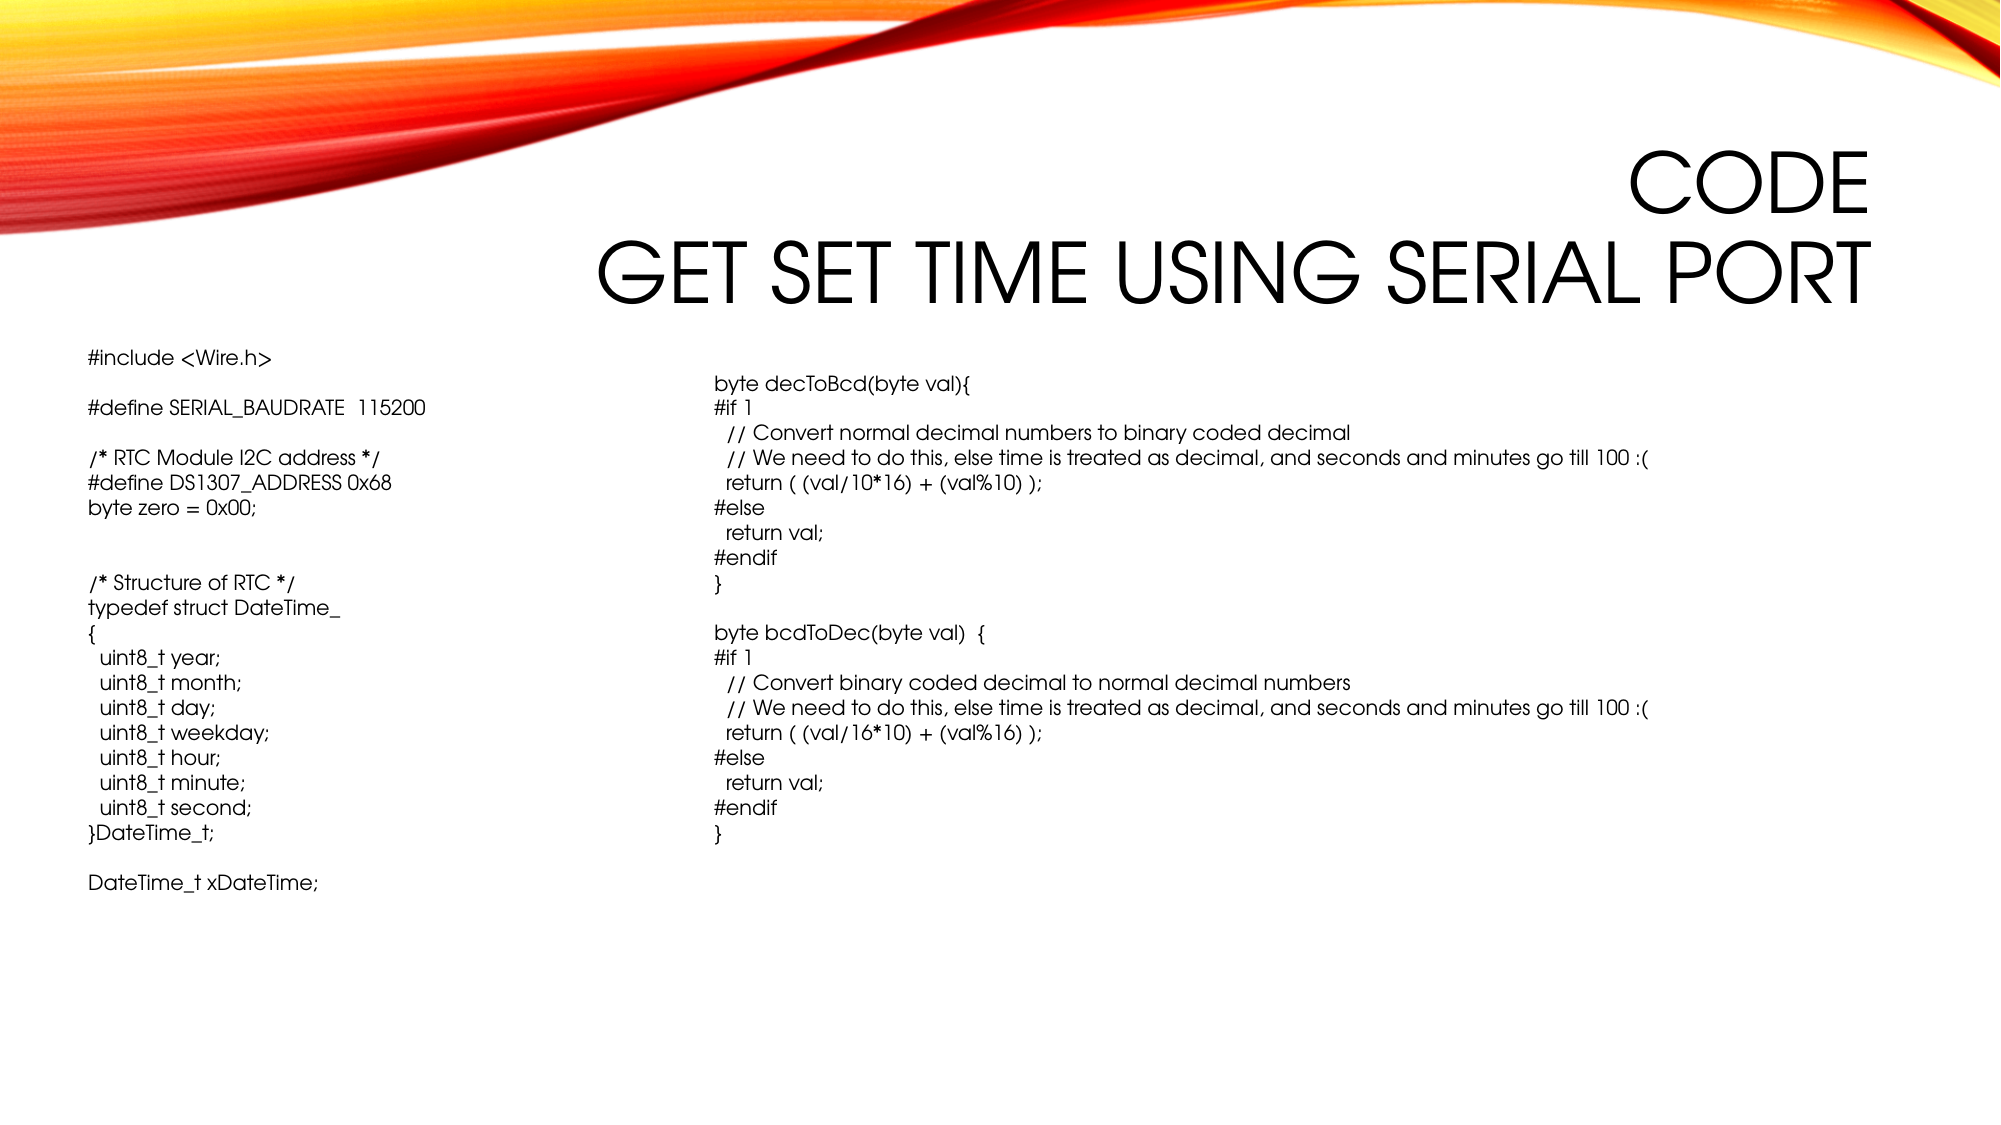

# Code Get SET Time Using serial port
#include <Wire.h>

#define SERIAL_BAUDRATE  115200

/* RTC Module I2C address */
#define DS1307_ADDRESS 0x68
byte zero = 0x00;

/* Structure of RTC */
typedef struct DateTime_
{
  uint8_t year;
  uint8_t month;
  uint8_t day;
  uint8_t weekday;
  uint8_t hour;
  uint8_t minute;
  uint8_t second;
}DateTime_t;

DateTime_t xDateTime;
byte decToBcd(byte val){
#if 1
  // Convert normal decimal numbers to binary coded decimal
  // We need to do this, else time is treated as decimal, and seconds and minutes go till 100 :(
  return ( (val/10*16) + (val%10) );
#else
  return val;
#endif
}

byte bcdToDec(byte val)  {
#if 1
  // Convert binary coded decimal to normal decimal numbers
  // We need to do this, else time is treated as decimal, and seconds and minutes go till 100 :(
  return ( (val/16*10) + (val%16) );
#else
  return val;
#endif
}